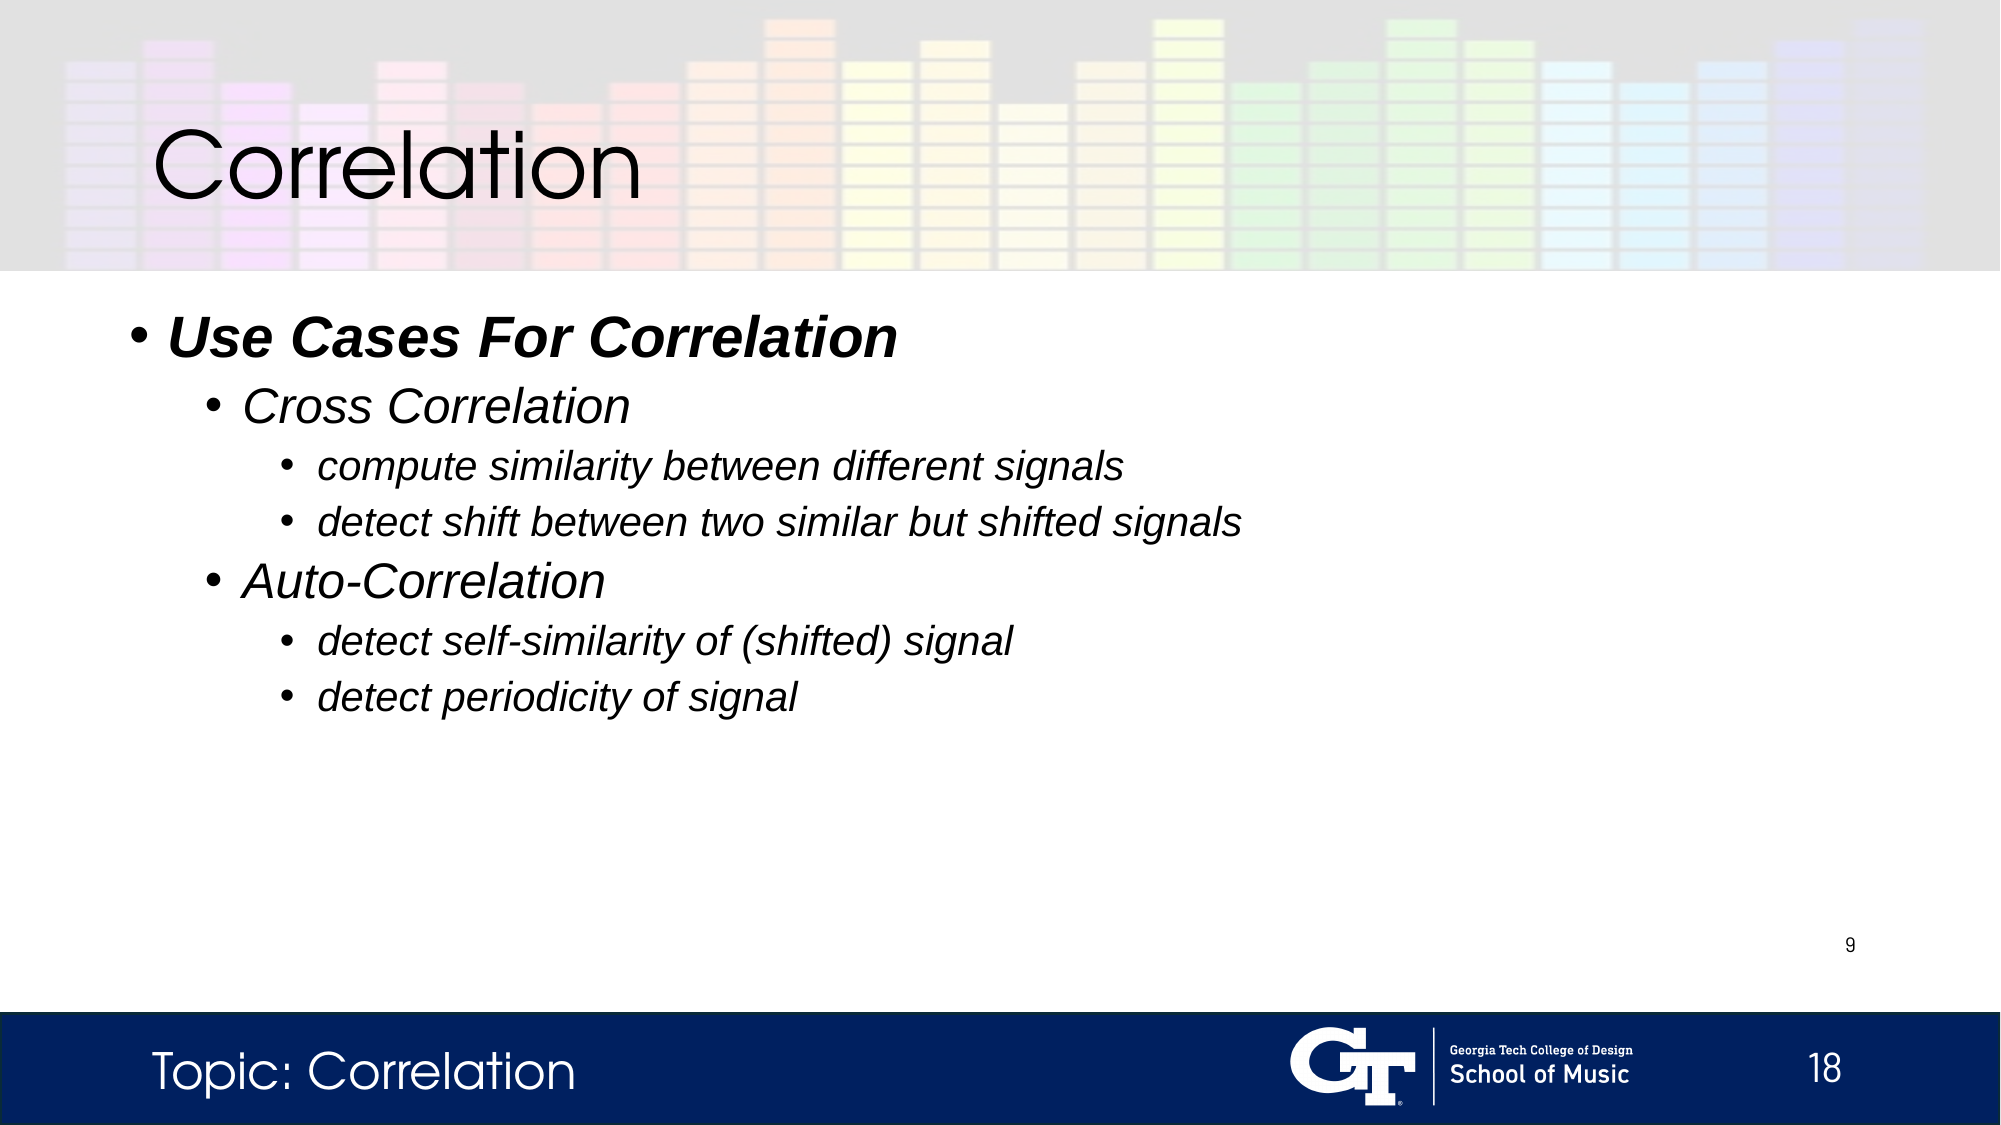

# Correlation
Use Cases For Correlation
Cross Correlation
compute similarity between different signals
detect shift between two similar but shifted signals
Auto-Correlation
detect self-similarity of (shifted) signal
detect periodicity of signal

9
Topic: Correlation
18